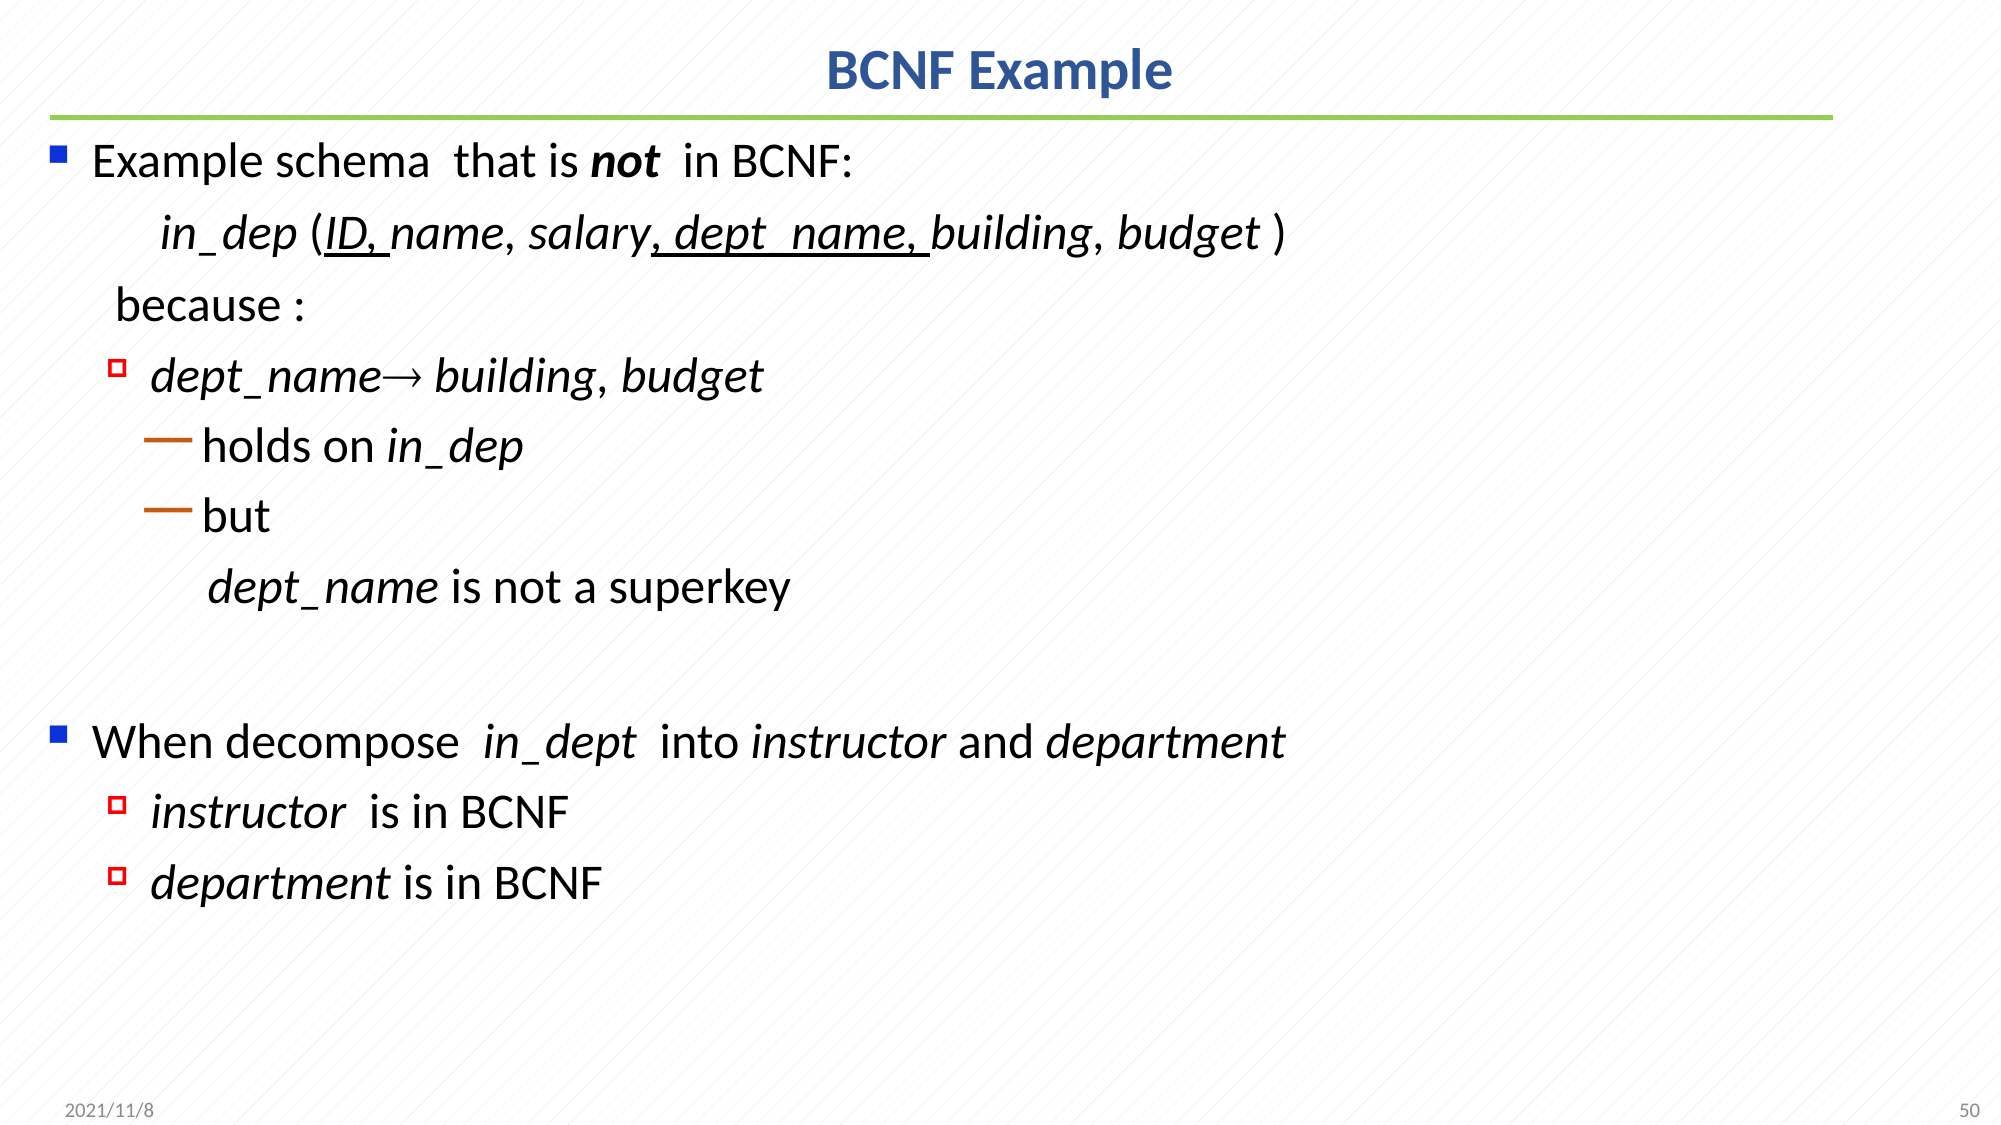

# BCNF Example
Example schema  that is not  in BCNF:
          in_dep (ID, name, salary, dept_name, building, budget )
      because :
dept_name→ building, budget
holds on in_dep
but
         dept_name is not a superkey

When decompose  in_dept  into instructor and department
instructor  is in BCNF
department is in BCNF

50
2021/11/8